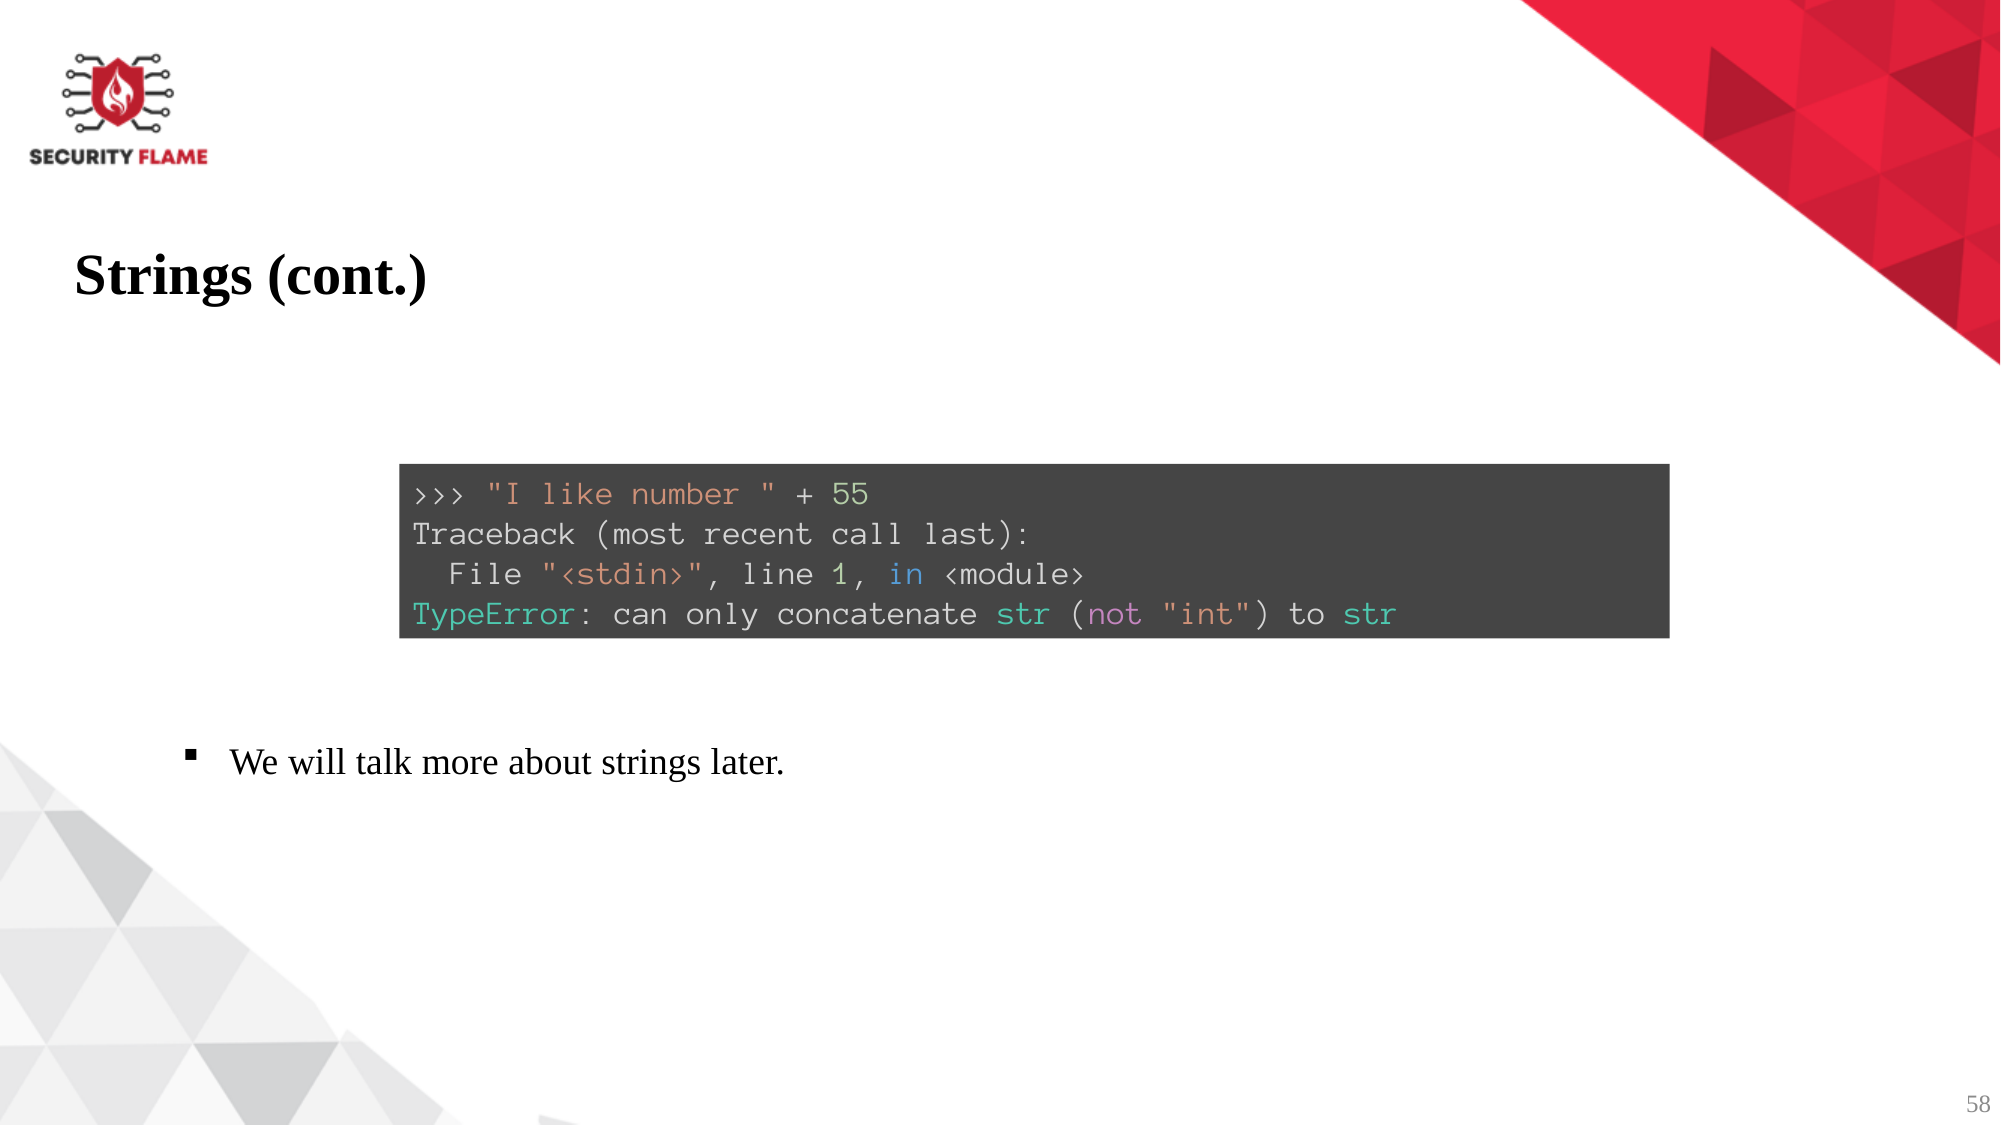

Strings (cont.)
>>> "I like number " + 55
Traceback (most recent call last):
  File "<stdin>", line 1, in <module>
TypeError: can only concatenate str (not "int") to str
We will talk more about strings later.
58